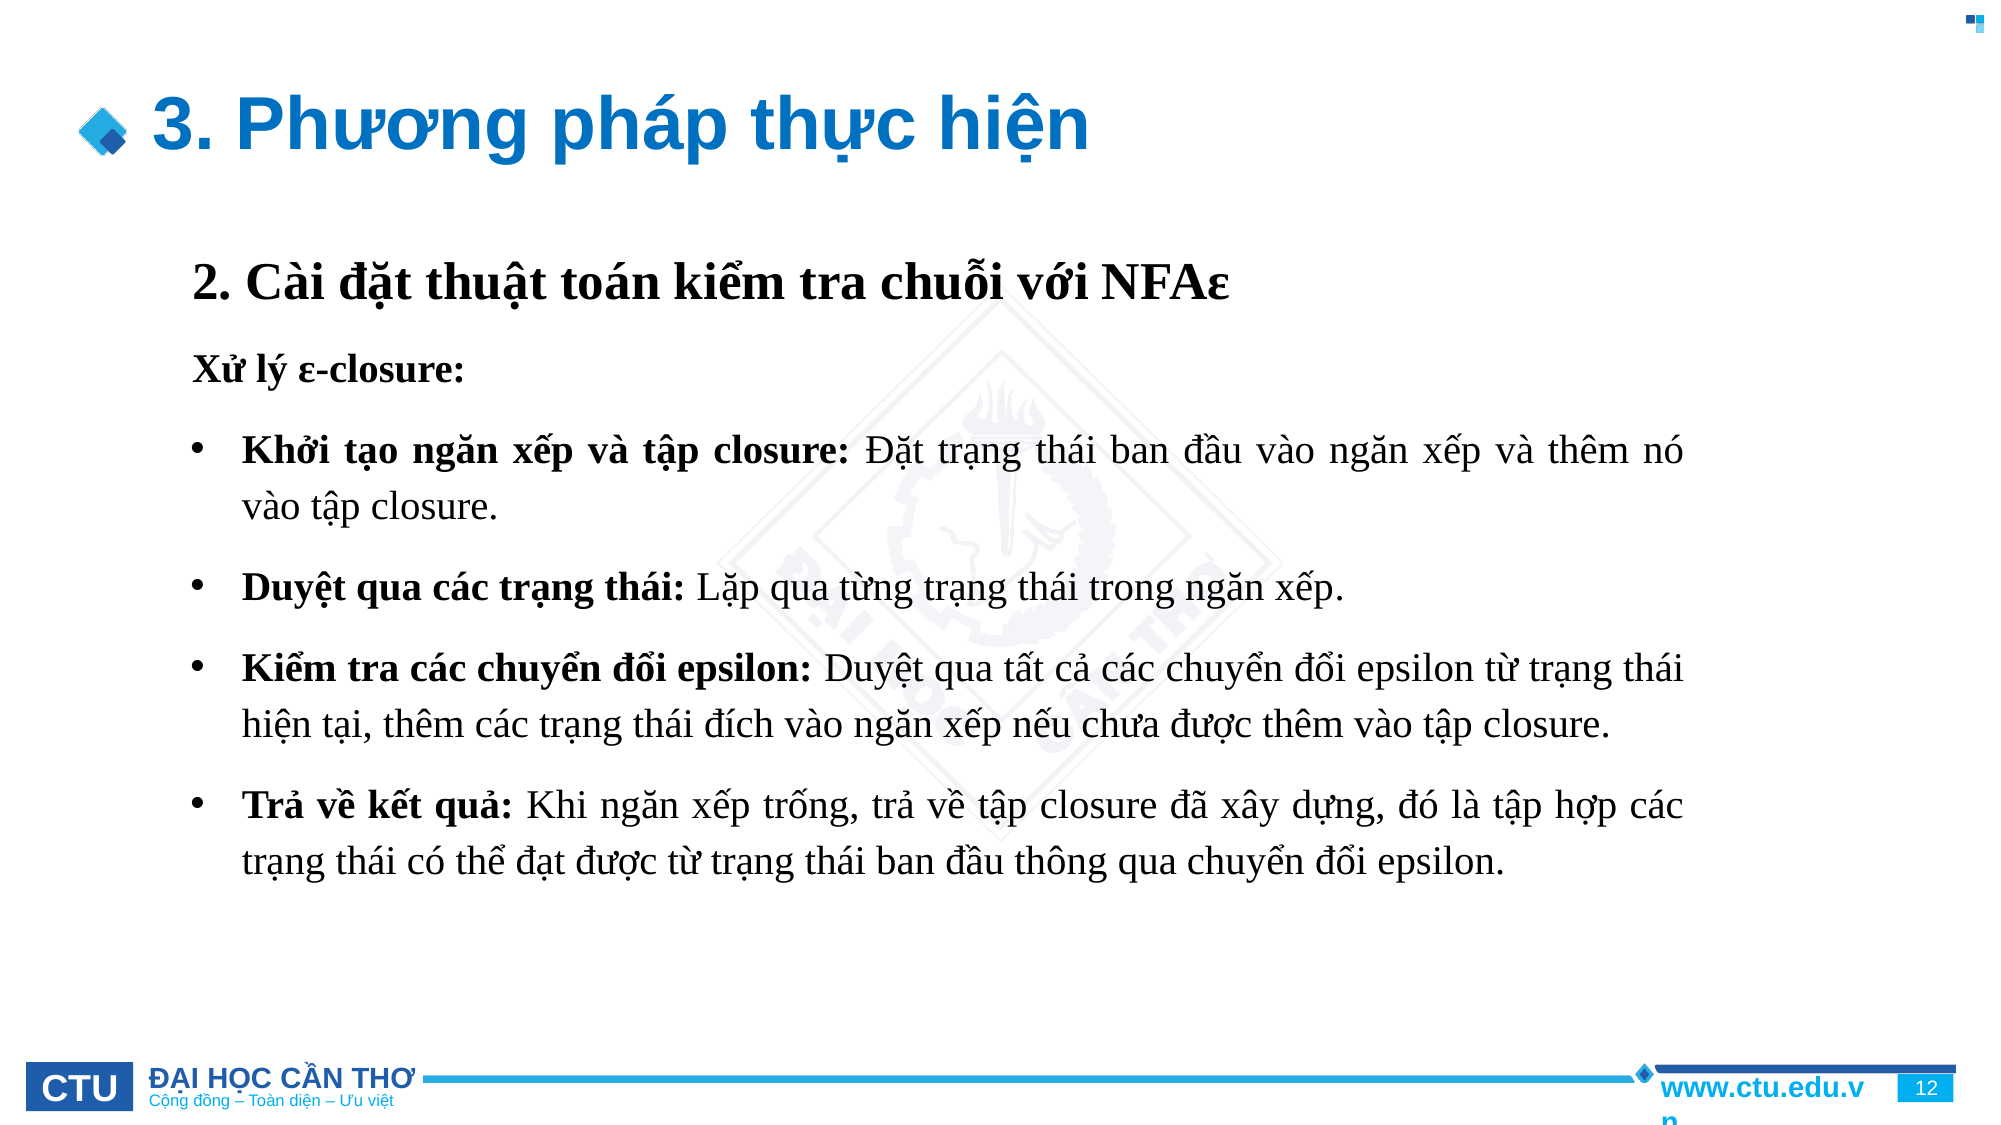

# 3. Phương pháp thực hiện
2. Cài đặt thuật toán kiểm tra chuỗi với NFAε
Xử lý ε-closure:
Khởi tạo ngăn xếp và tập closure: Đặt trạng thái ban đầu vào ngăn xếp và thêm nó vào tập closure.
Duyệt qua các trạng thái: Lặp qua từng trạng thái trong ngăn xếp.
Kiểm tra các chuyển đổi epsilon: Duyệt qua tất cả các chuyển đổi epsilon từ trạng thái hiện tại, thêm các trạng thái đích vào ngăn xếp nếu chưa được thêm vào tập closure.
Trả về kết quả: Khi ngăn xếp trống, trả về tập closure đã xây dựng, đó là tập hợp các trạng thái có thể đạt được từ trạng thái ban đầu thông qua chuyển đổi epsilon.